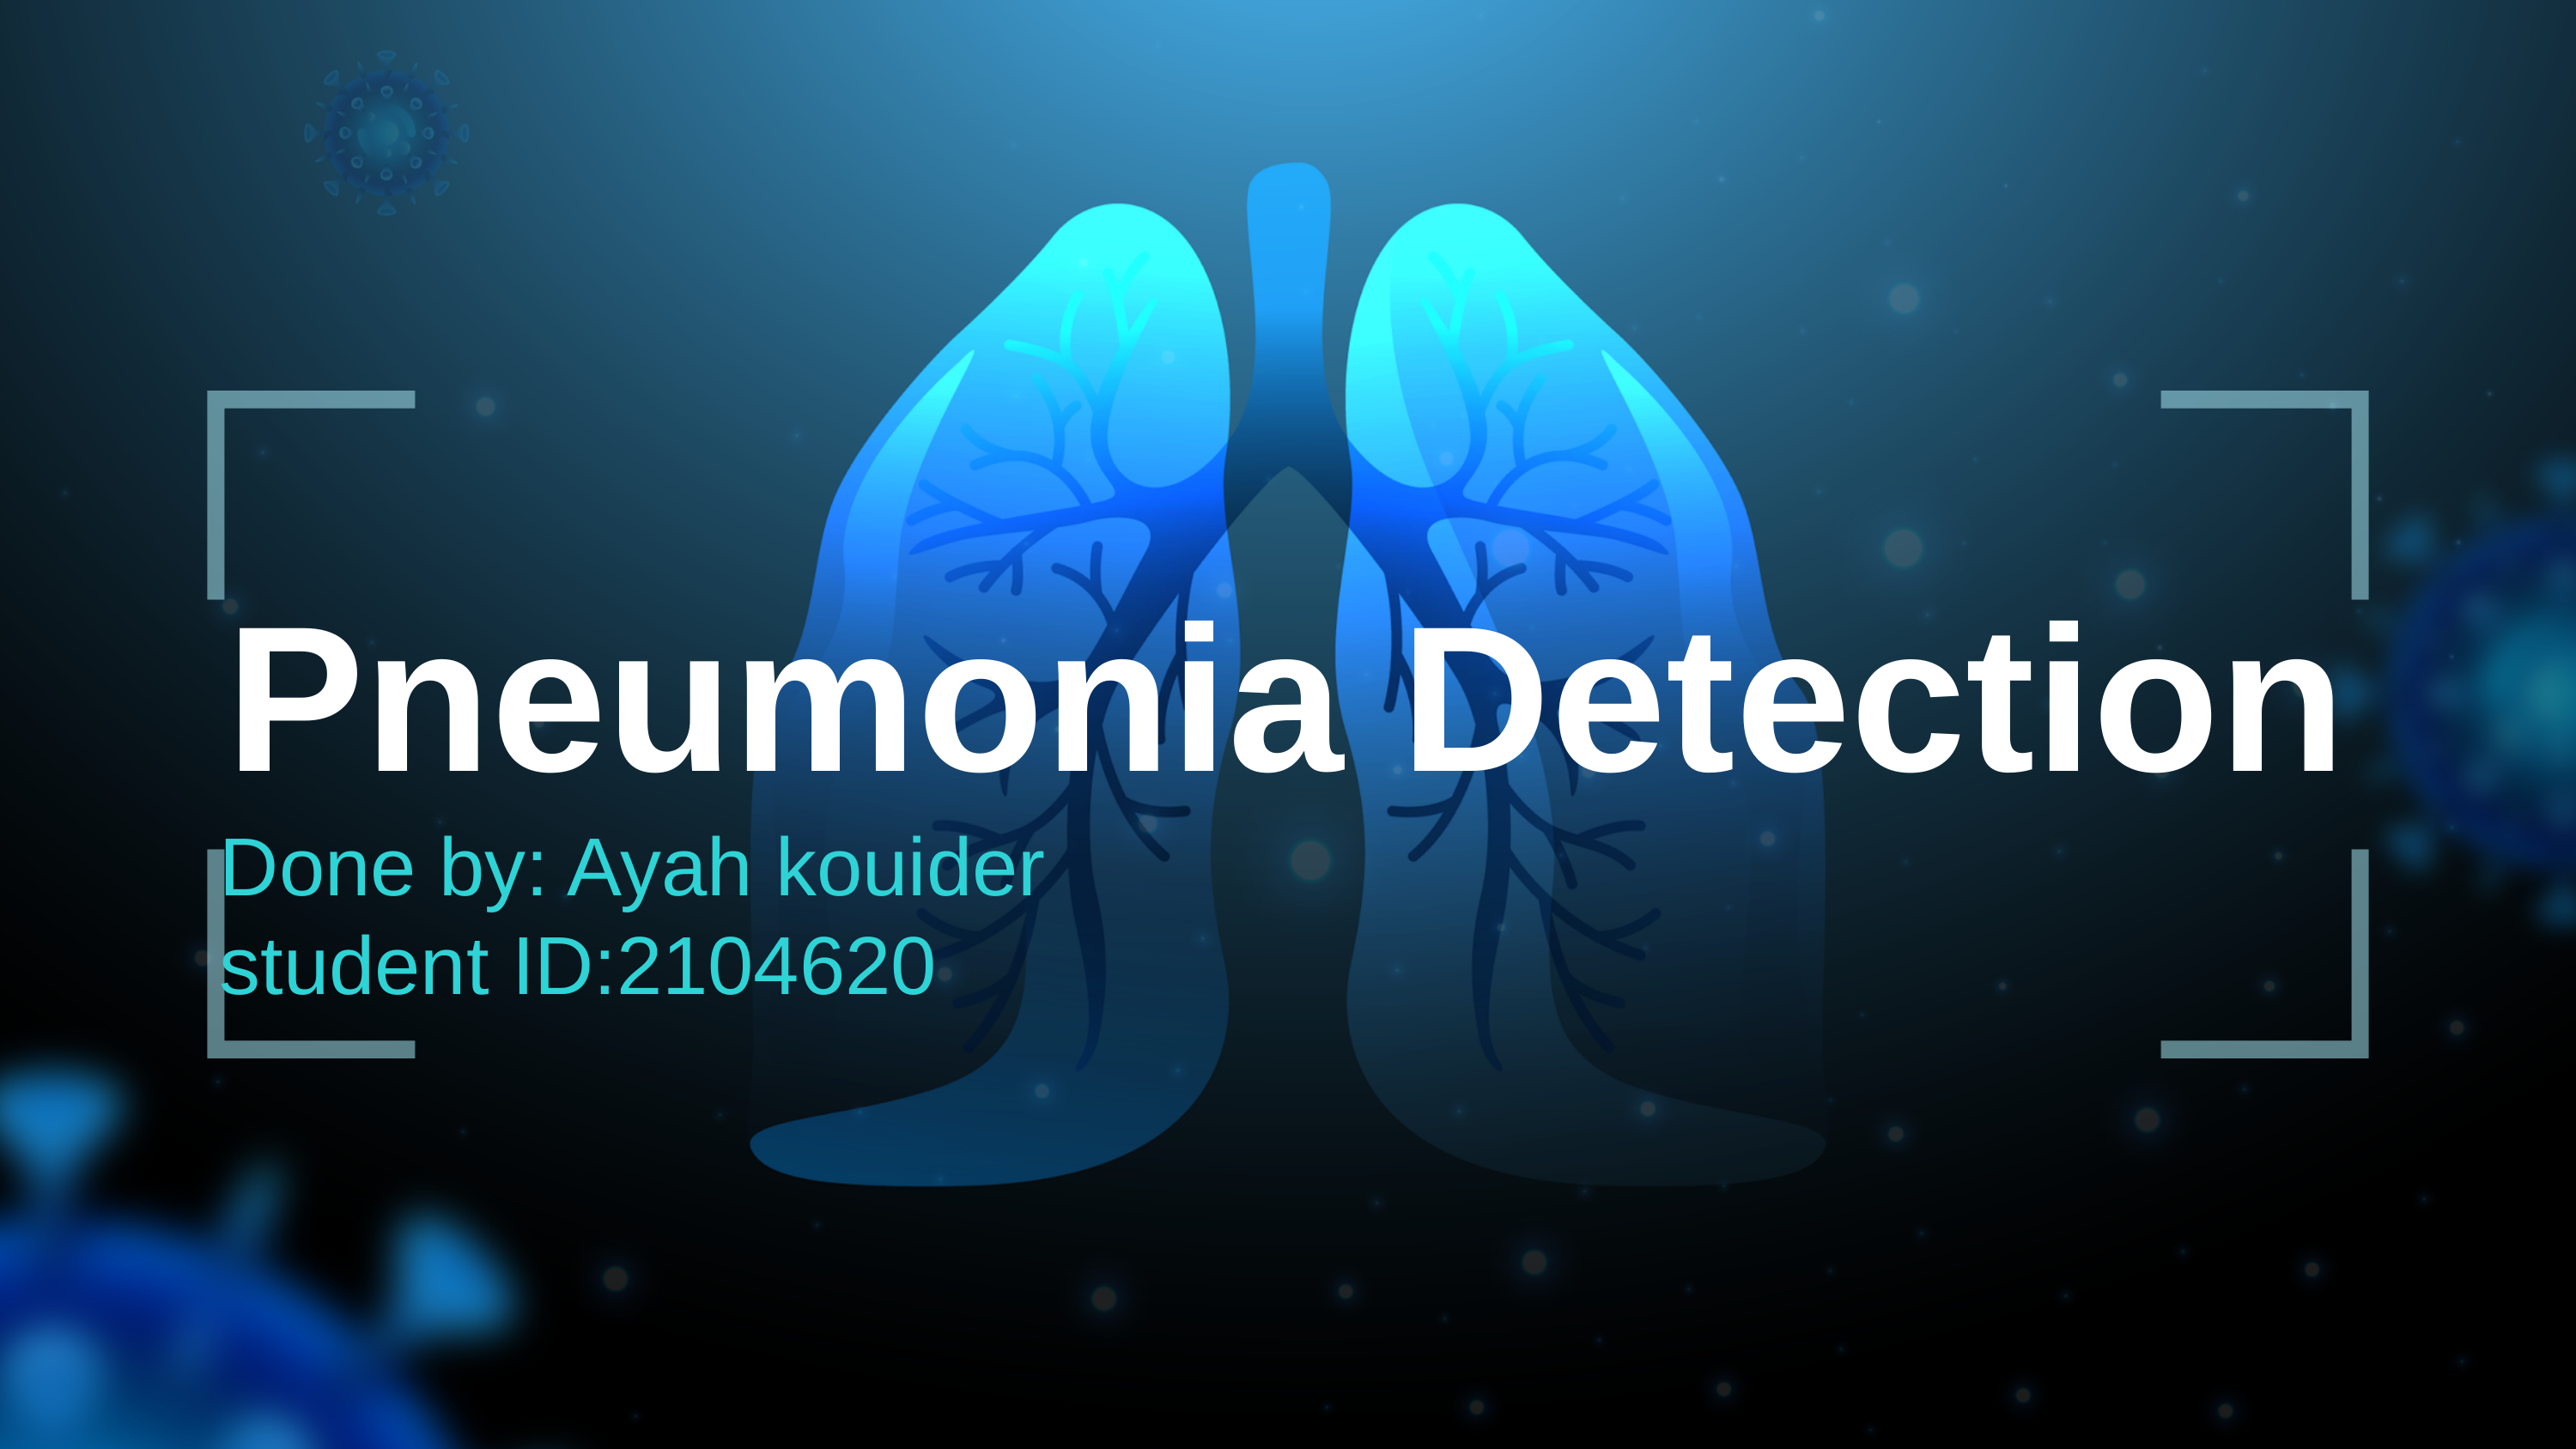

Pneumonia Detection
Done by: Ayah kouider
student ID:2104620